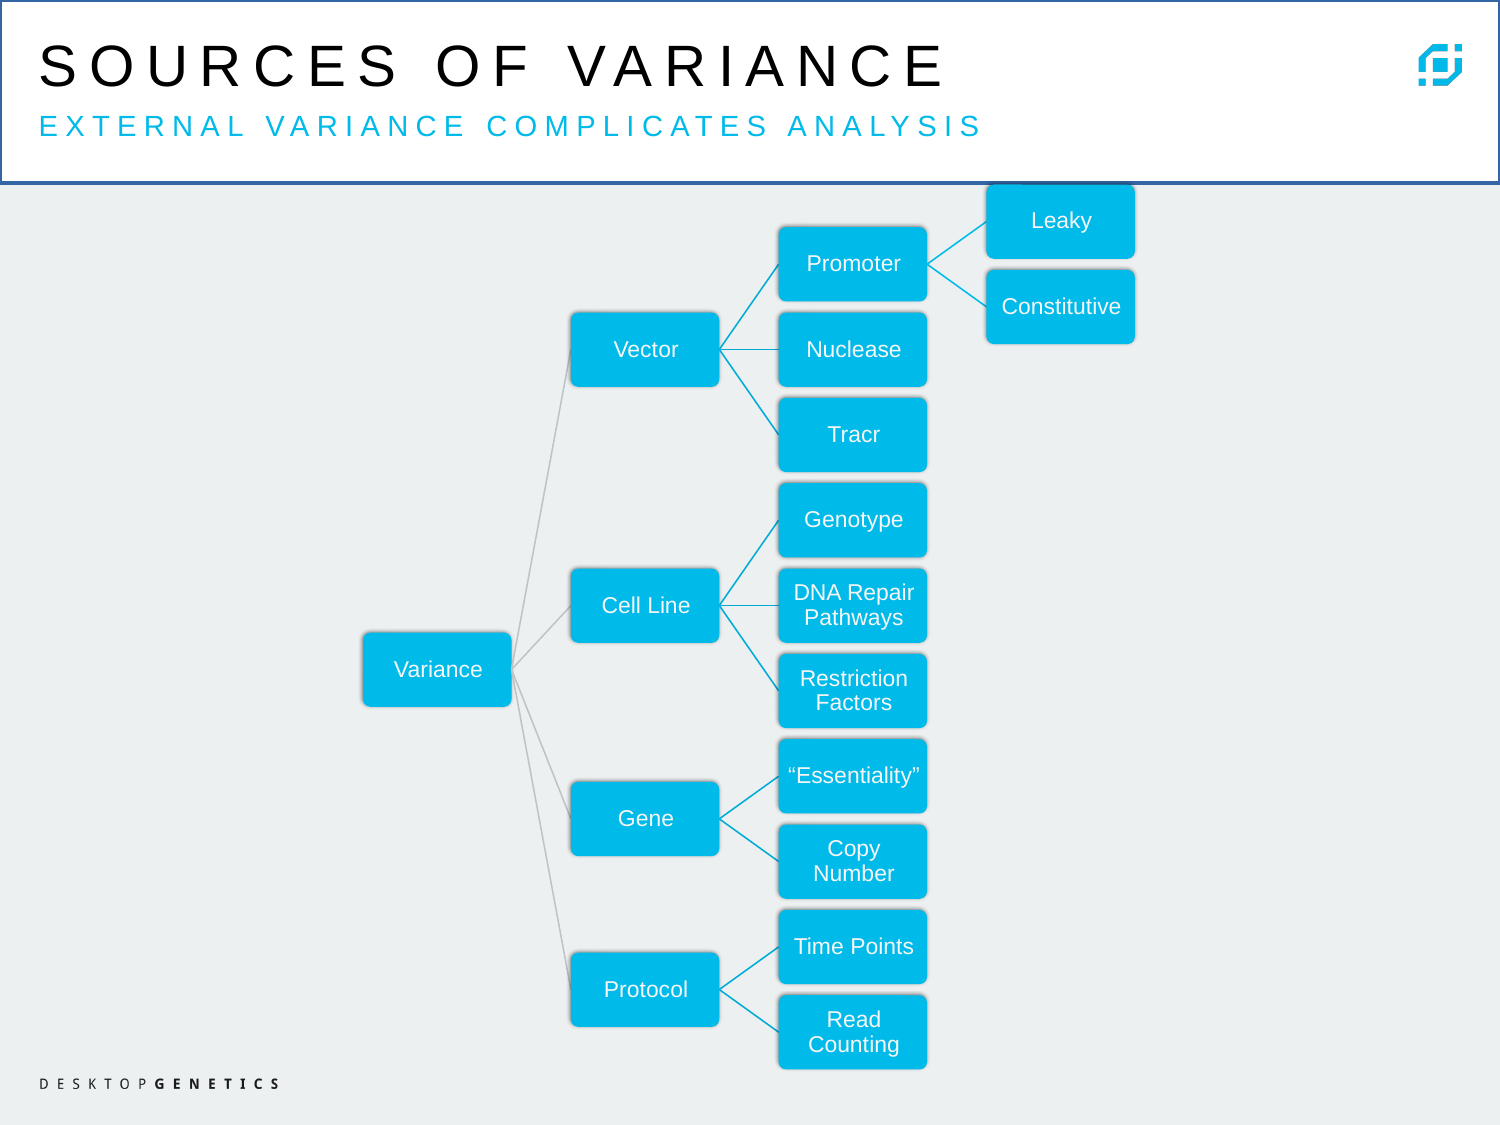

SOURCES OF VARIANCE

EXTERNAL VARIANCE COMPLICATES ANALYSIS
Variance

Vector

Promoter

Leaky

Constitutive

Nuclease

Tracr

Cell Line

Genotype

DNA Repair Pathways

Restriction Factors

Gene

“Essentiality”

Copy Number

Protocol

Time Points

Read Counting